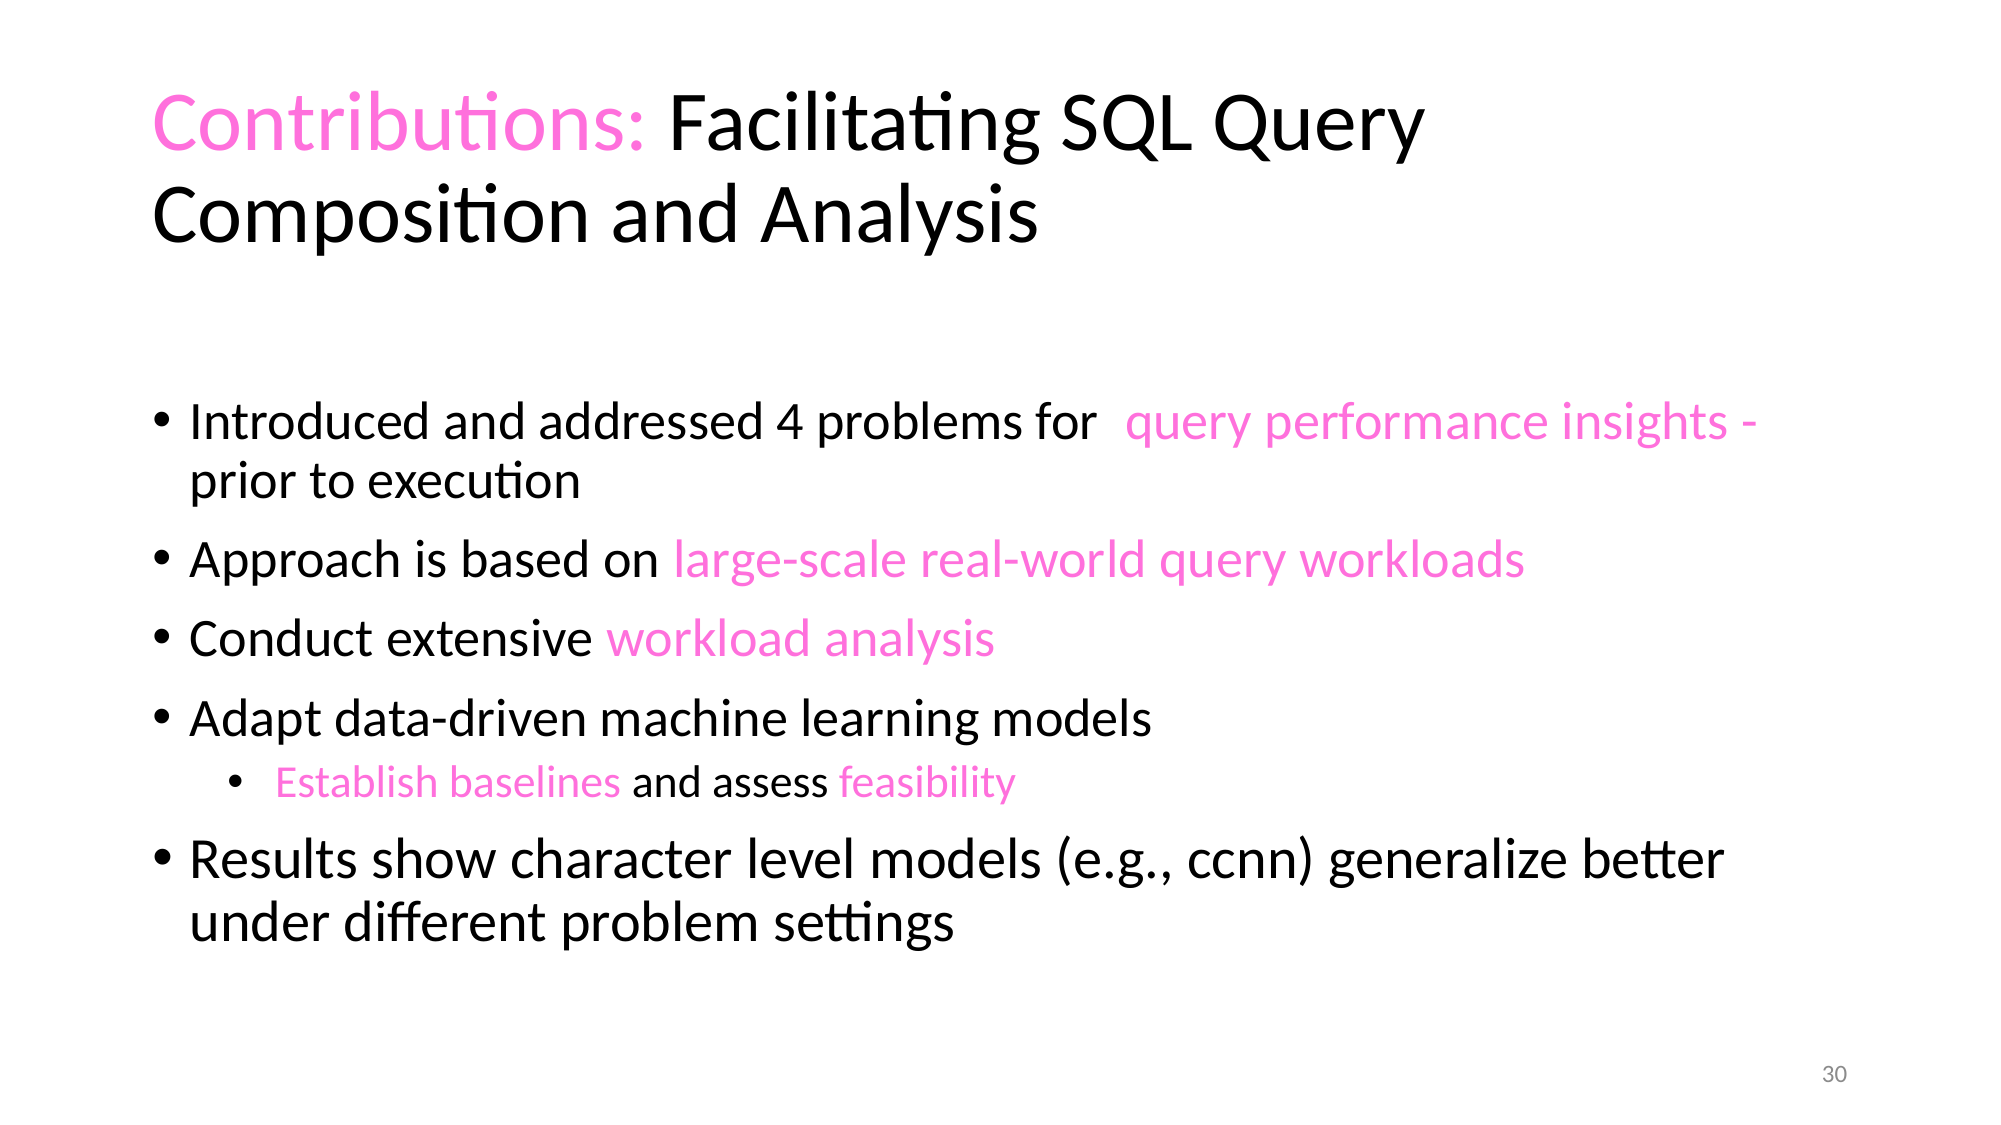

# Contributions: Facilitating SQL Query Composition and Analysis

Introduced and addressed 4 problems for  query performance insights - prior to execution
Approach is based on large-scale real-world query workloads
Conduct extensive workload analysis
Adapt data-driven machine learning models
 Establish baselines and assess feasibility
Results show character level models (e.g., ccnn) generalize better under different problem settings
30